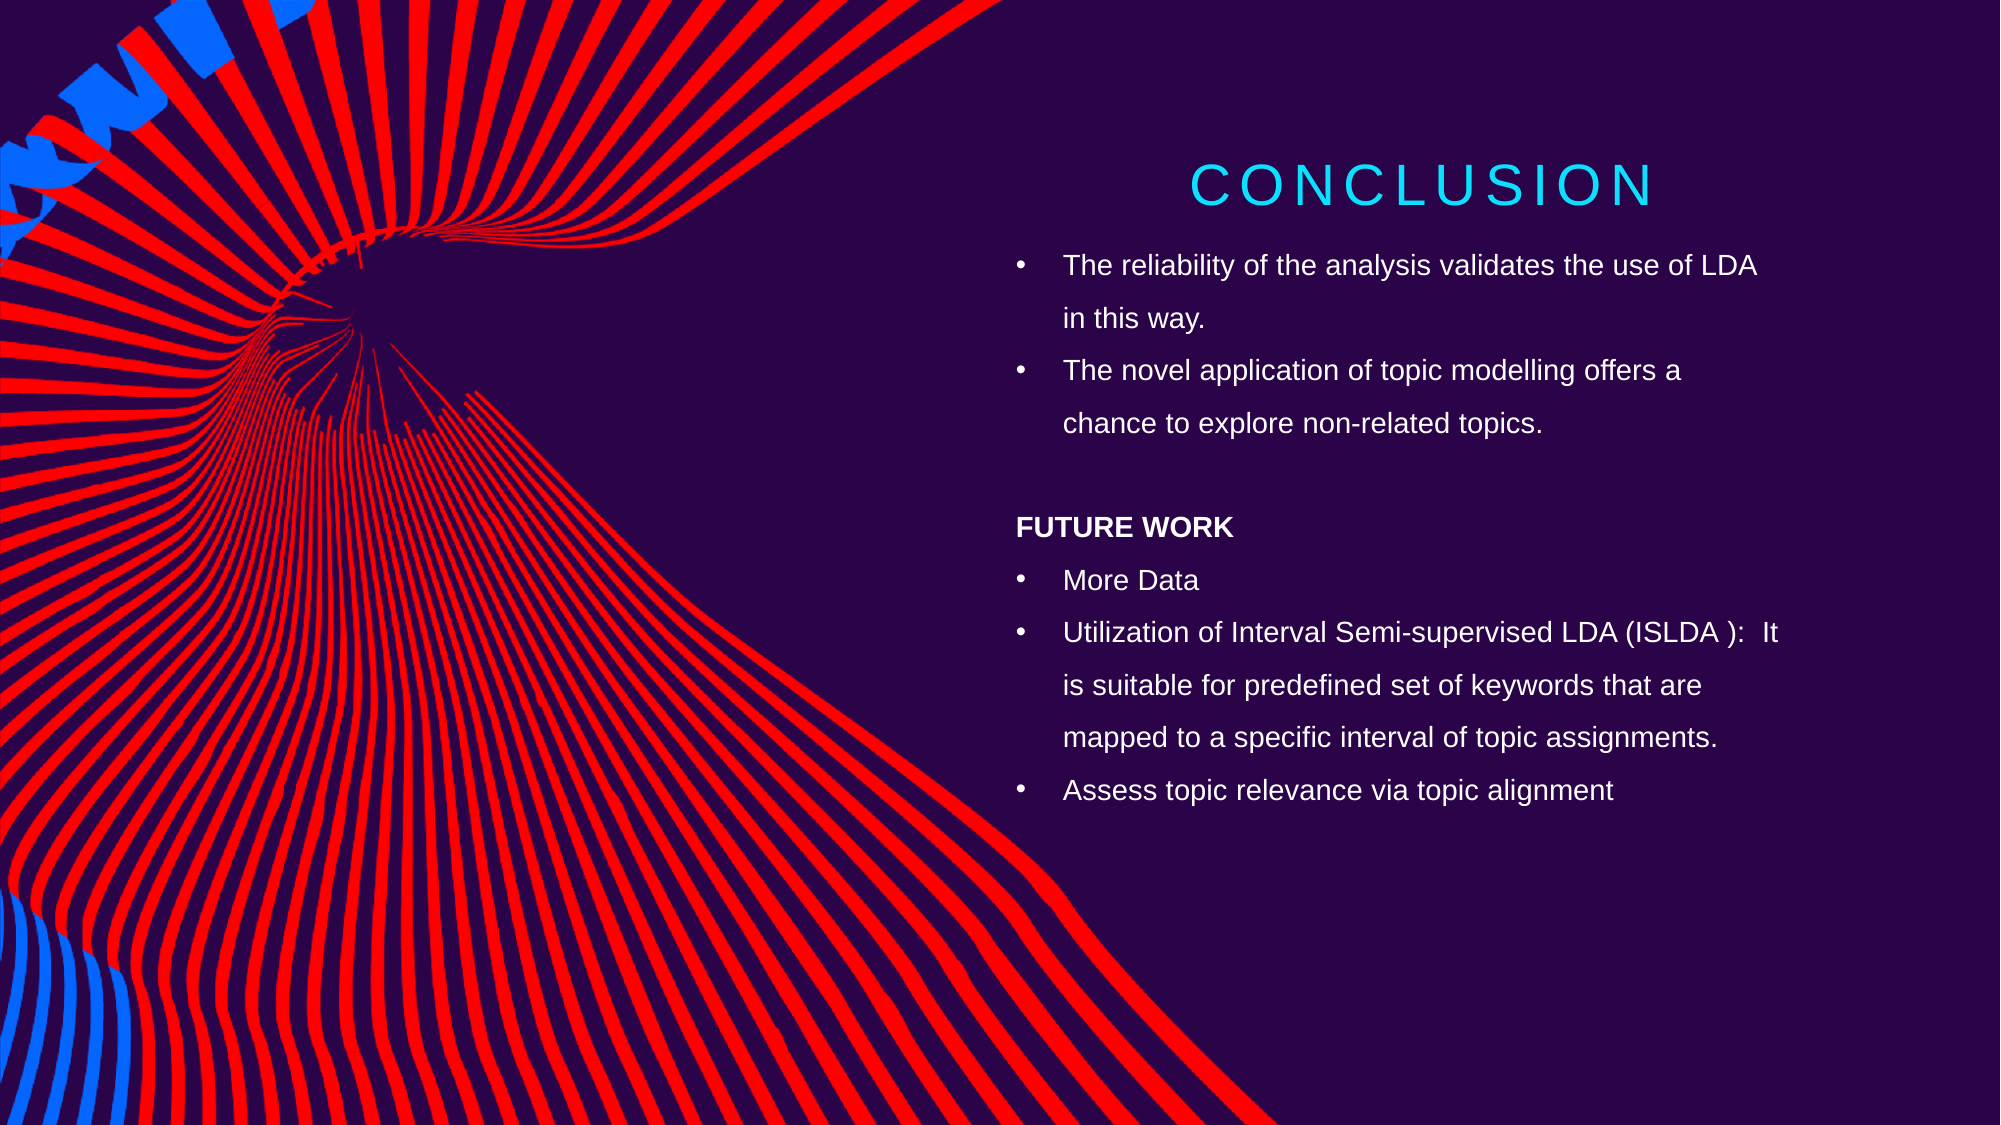

# Conclusion
The reliability of the analysis validates the use of LDA in this way.
The novel application of topic modelling offers a chance to explore non-related topics.

FUTURE WORK
More Data
Utilization of Interval Semi-supervised LDA (ISLDA ):  It is suitable for predefined set of keywords that are mapped to a specific interval of topic assignments.
Assess topic relevance via topic alignment